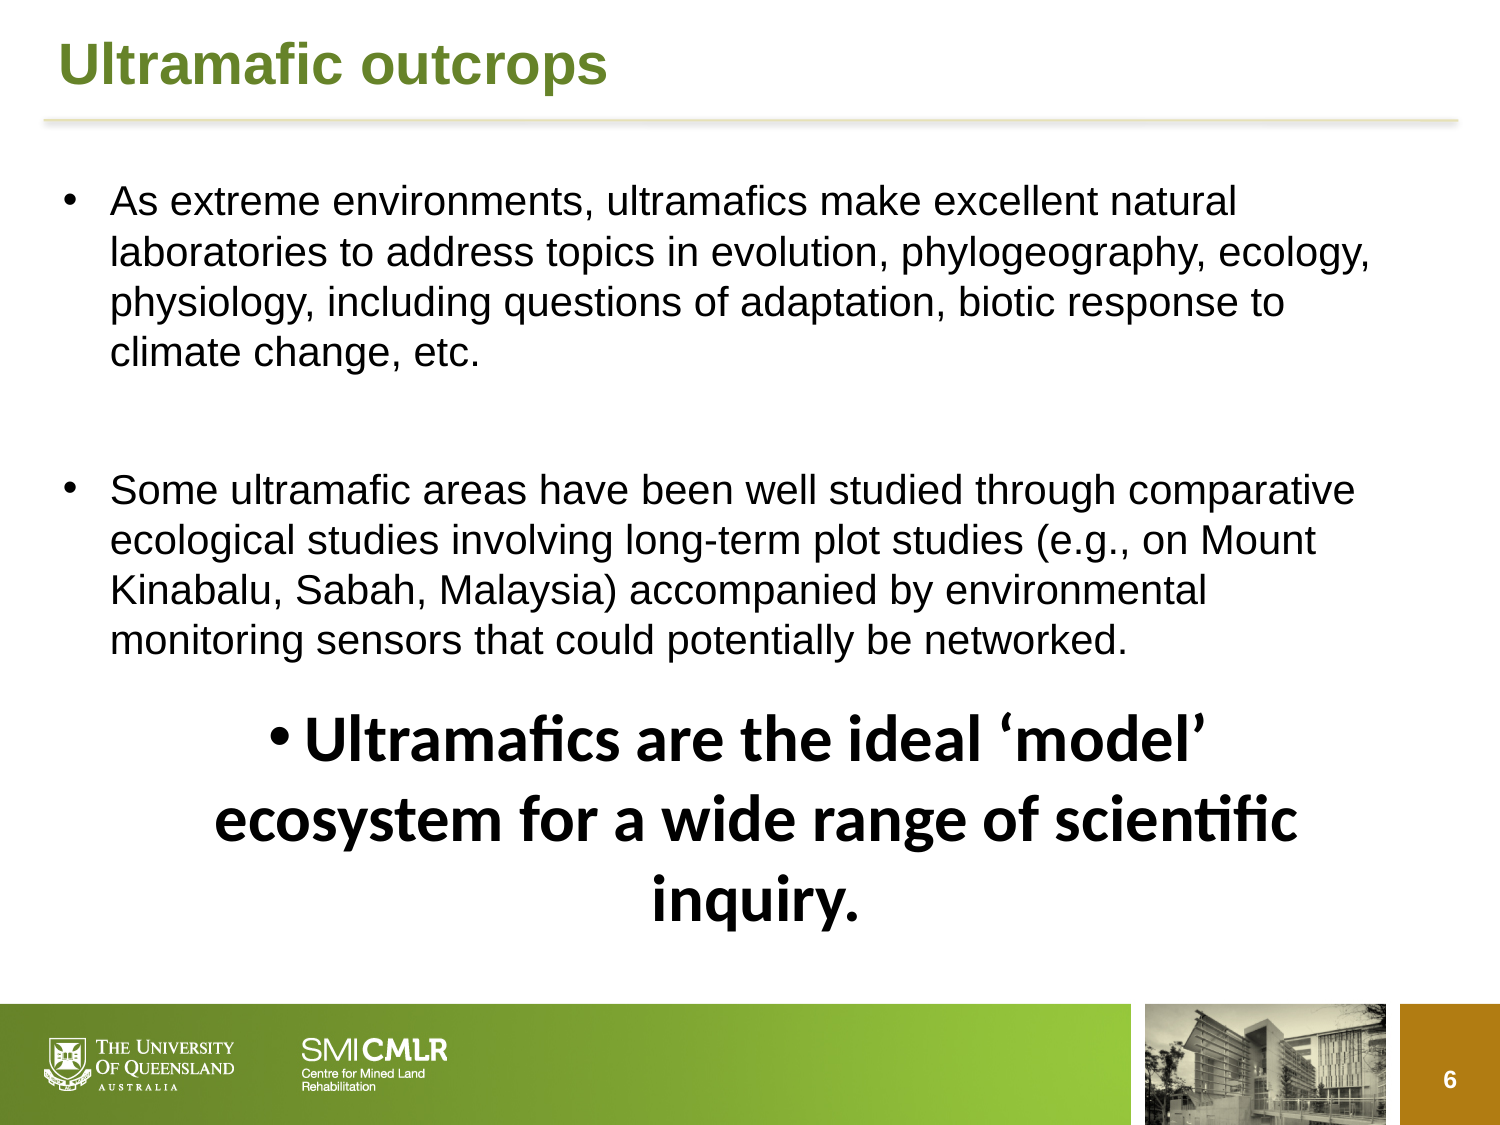

# Ultramafic outcrops
As extreme environments, ultramafics make excellent natural laboratories to address topics in evolution, phylogeography, ecology, physiology, including questions of adaptation, biotic response to climate change, etc.

Some ultramafic areas have been well studied through comparative ecological studies involving long-term plot studies (e.g., on Mount Kinabalu, Sabah, Malaysia) accompanied by environmental monitoring sensors that could potentially be networked.

Ultramafics are the ideal ‘model’ ecosystem for a wide range of scientific inquiry.